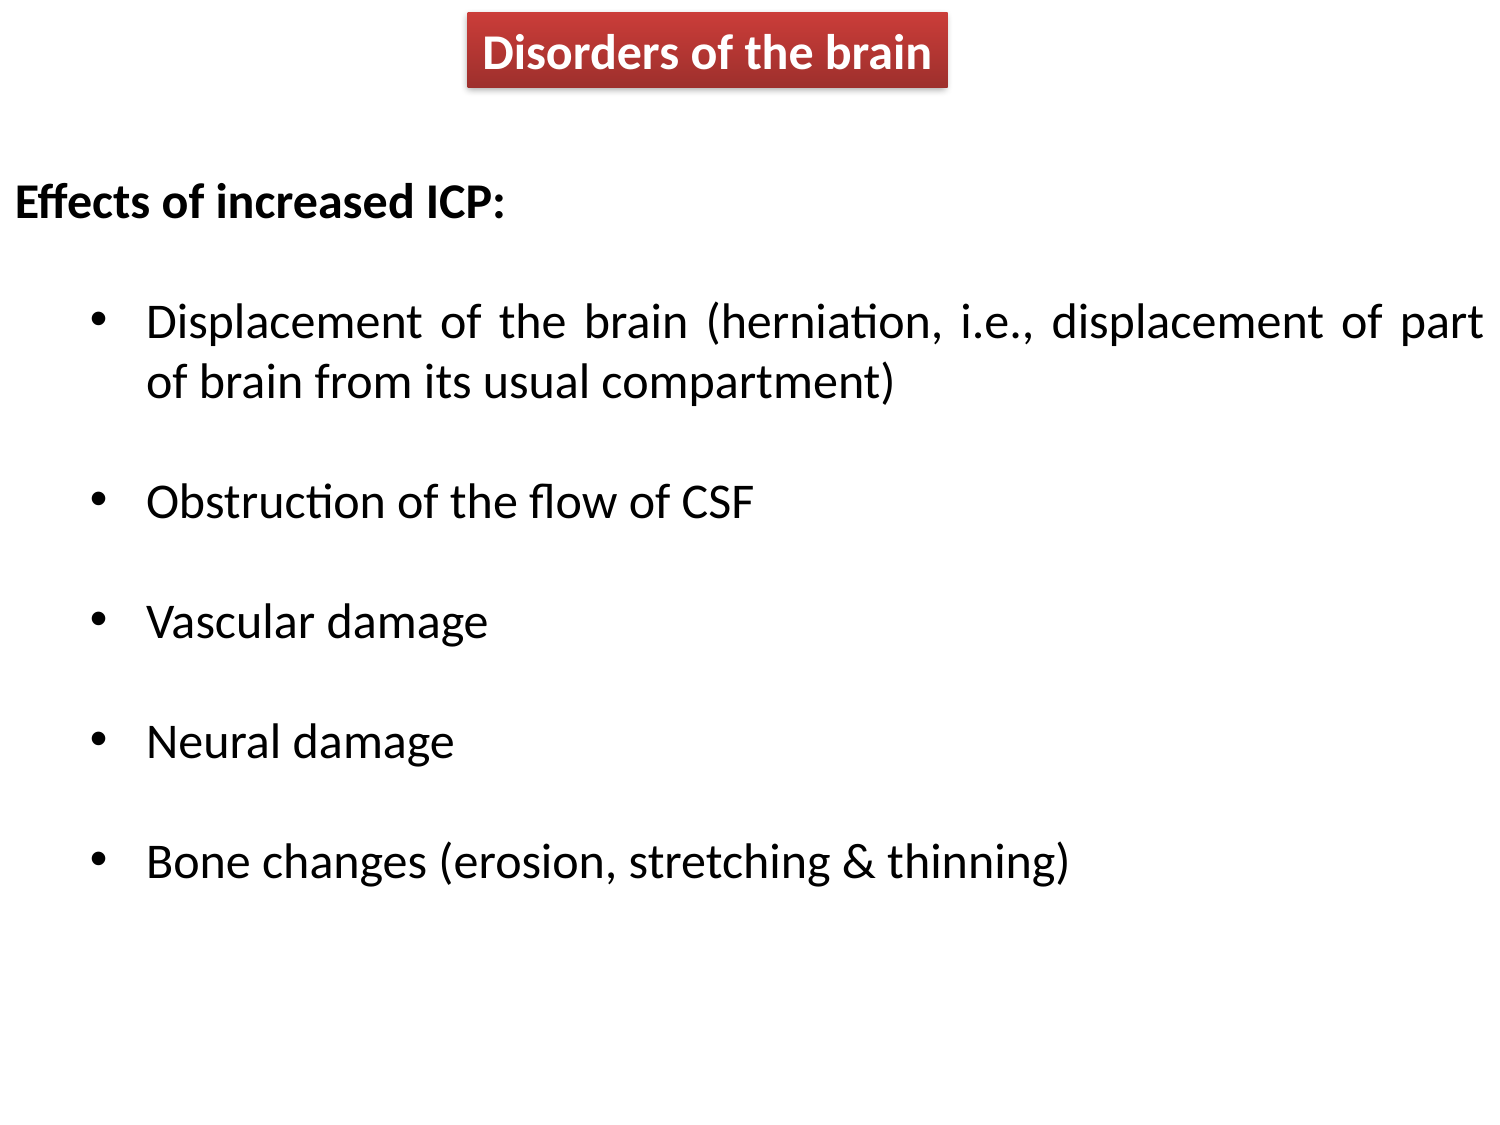

Disorders of the brain
Effects of increased ICP:

Displacement of the brain (herniation, i.e., displacement of part of brain from its usual compartment)

Obstruction of the flow of CSF

Vascular damage

Neural damage

Bone changes (erosion, stretching & thinning)